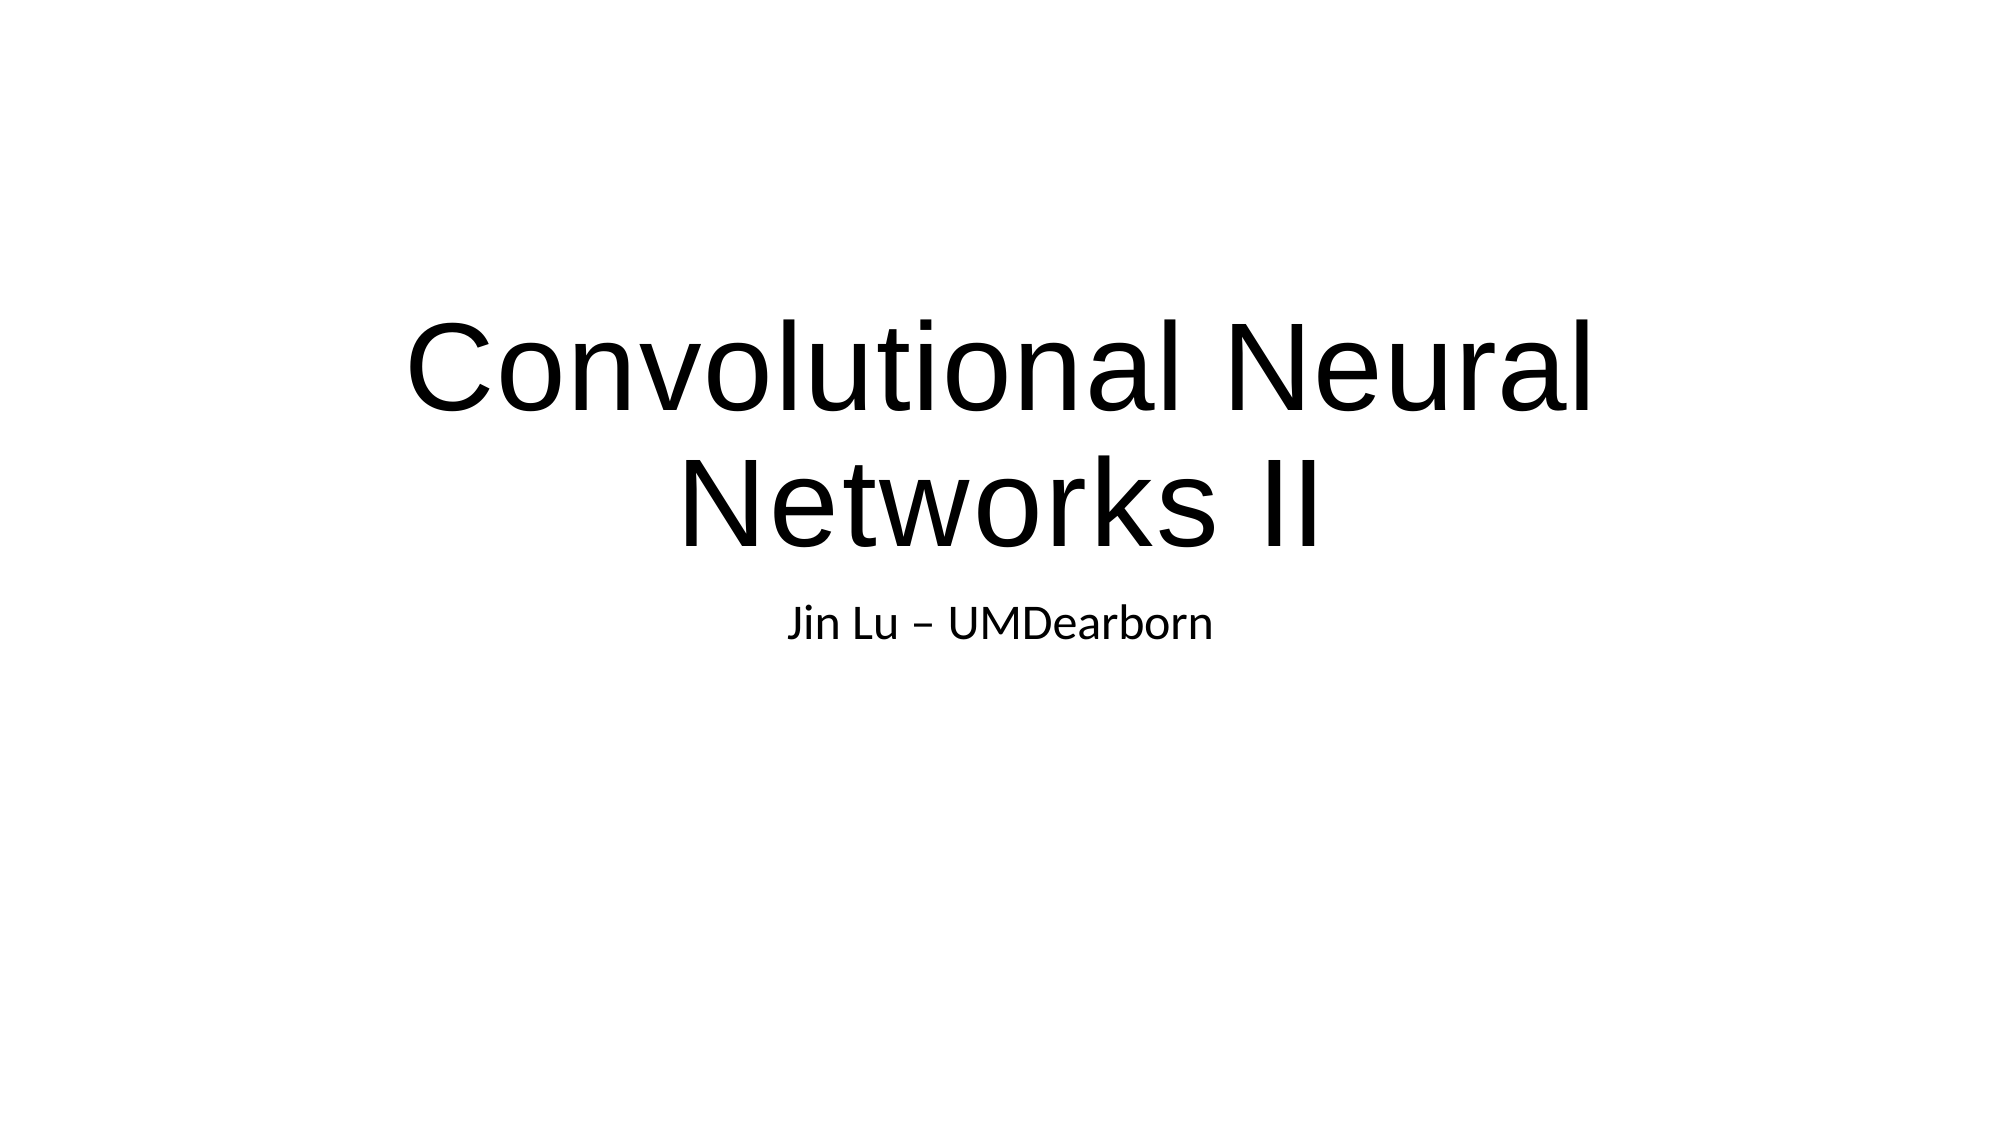

# Convolutional Neural Networks II
Jin Lu – UMDearborn